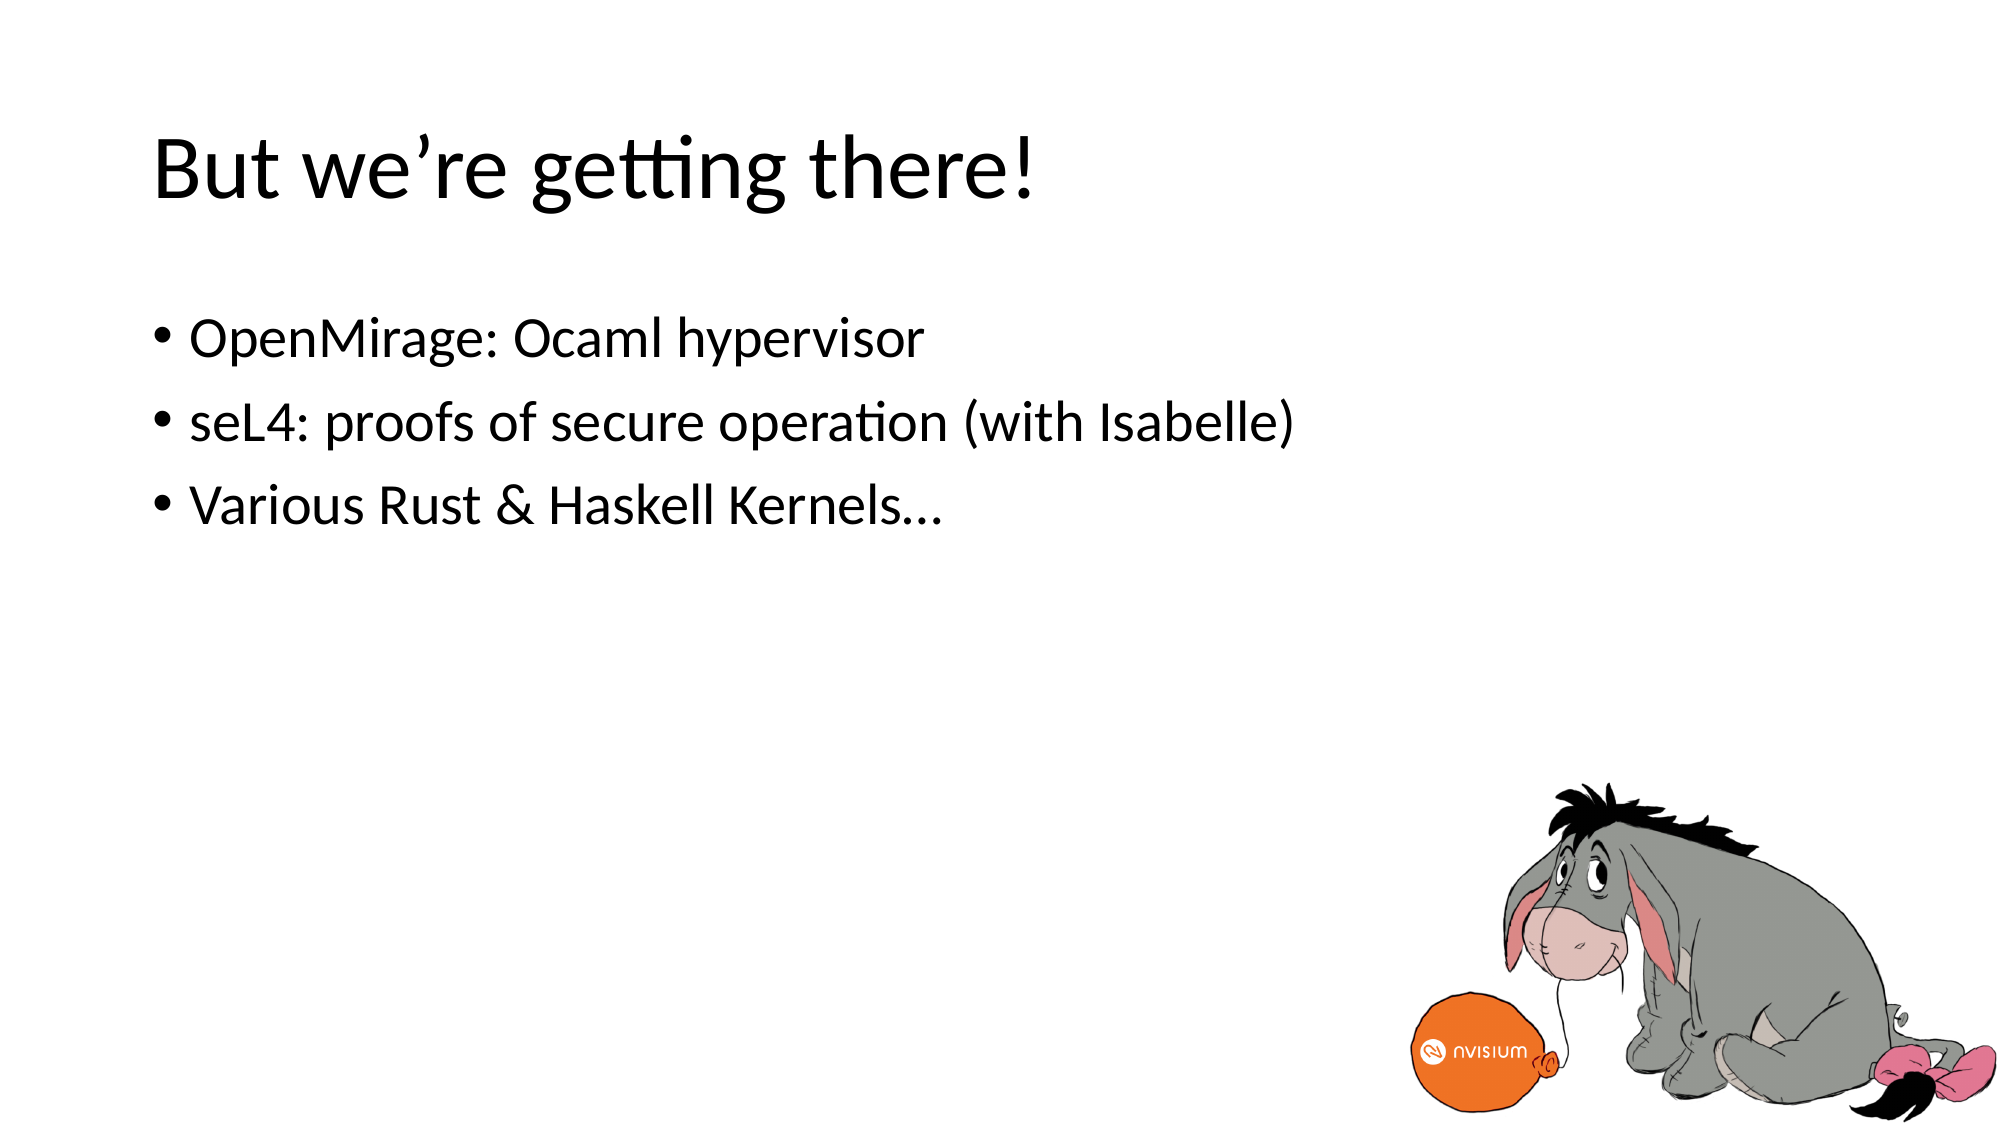

# But we’re getting there!
OpenMirage: Ocaml hypervisor
seL4: proofs of secure operation (with Isabelle)
Various Rust & Haskell Kernels…